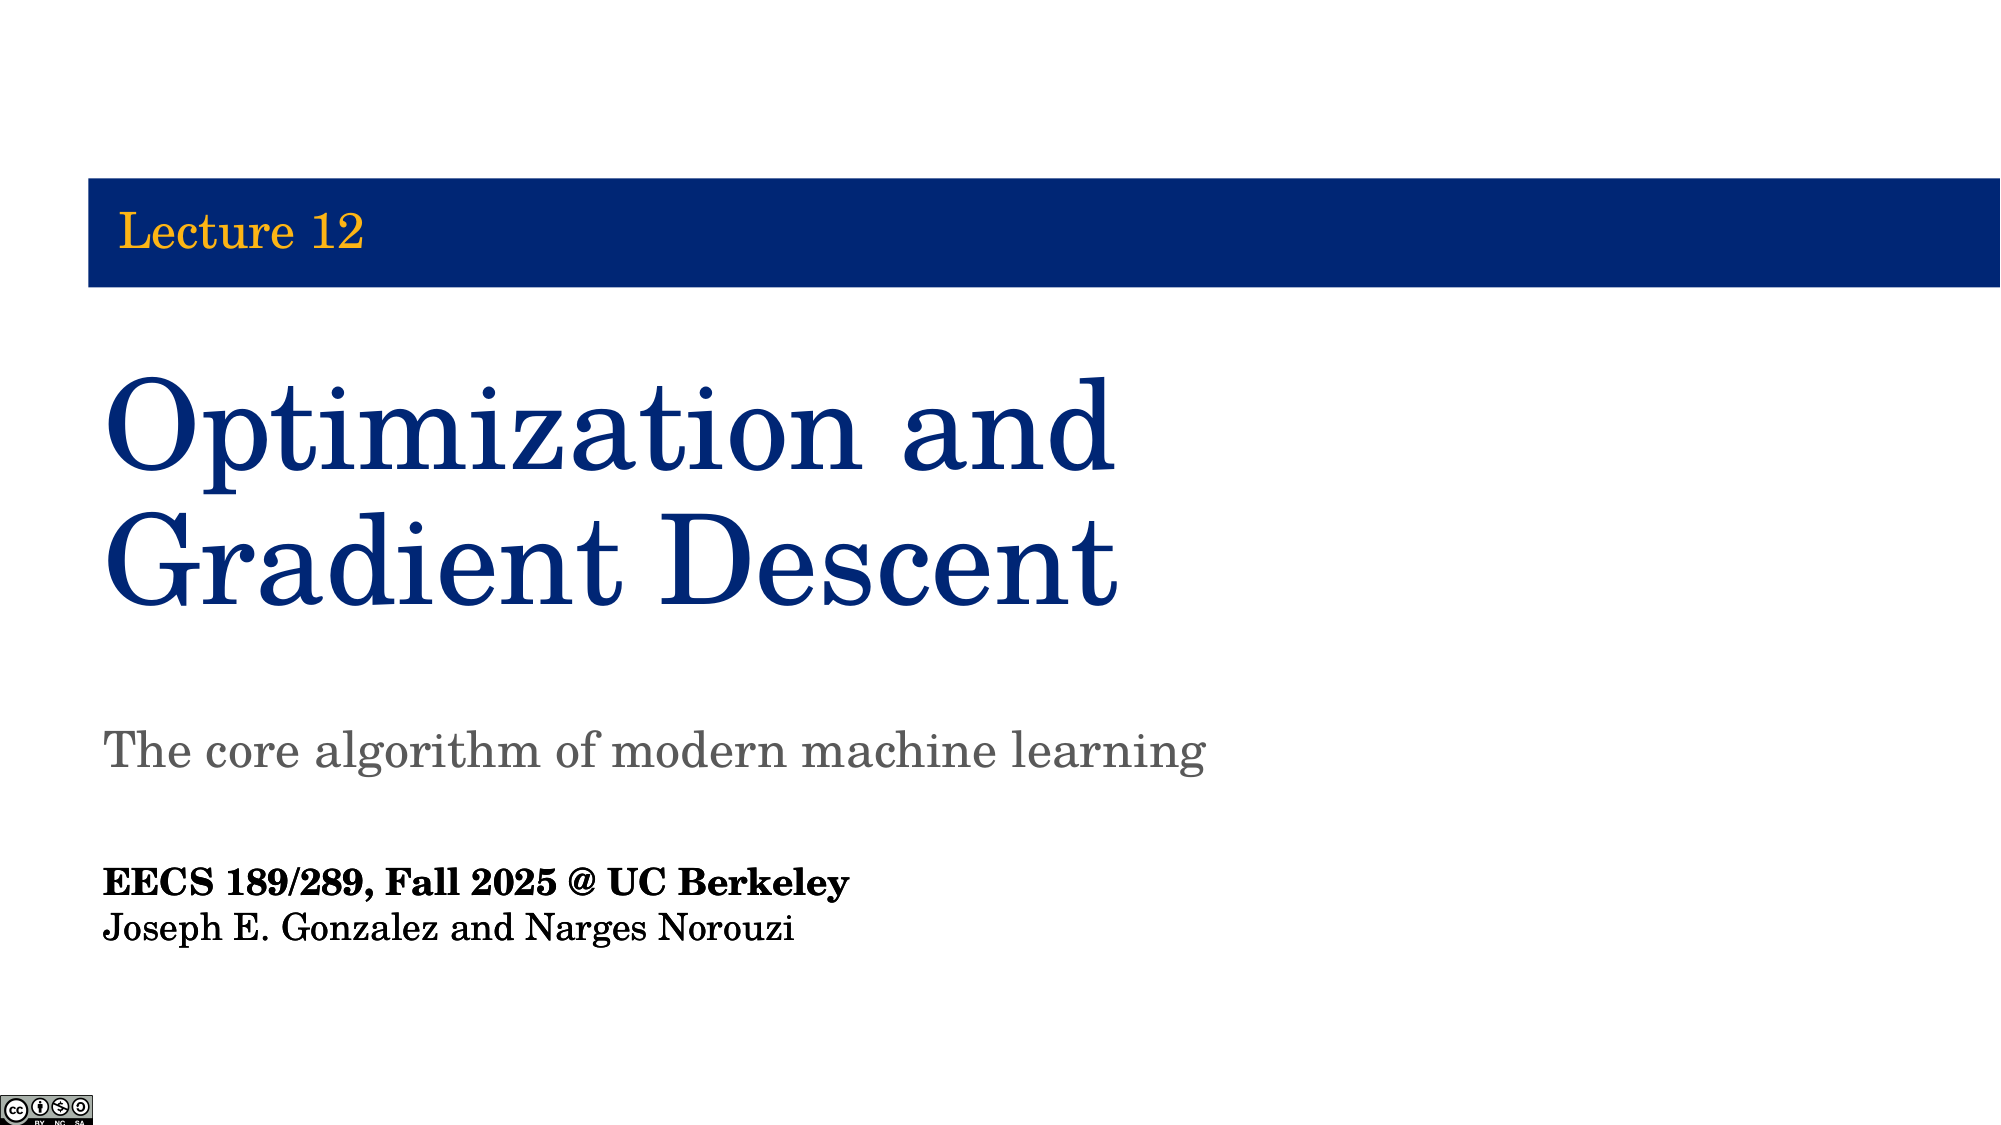

Lecture 12
# Optimization and Gradient Descent
The core algorithm of modern machine learning